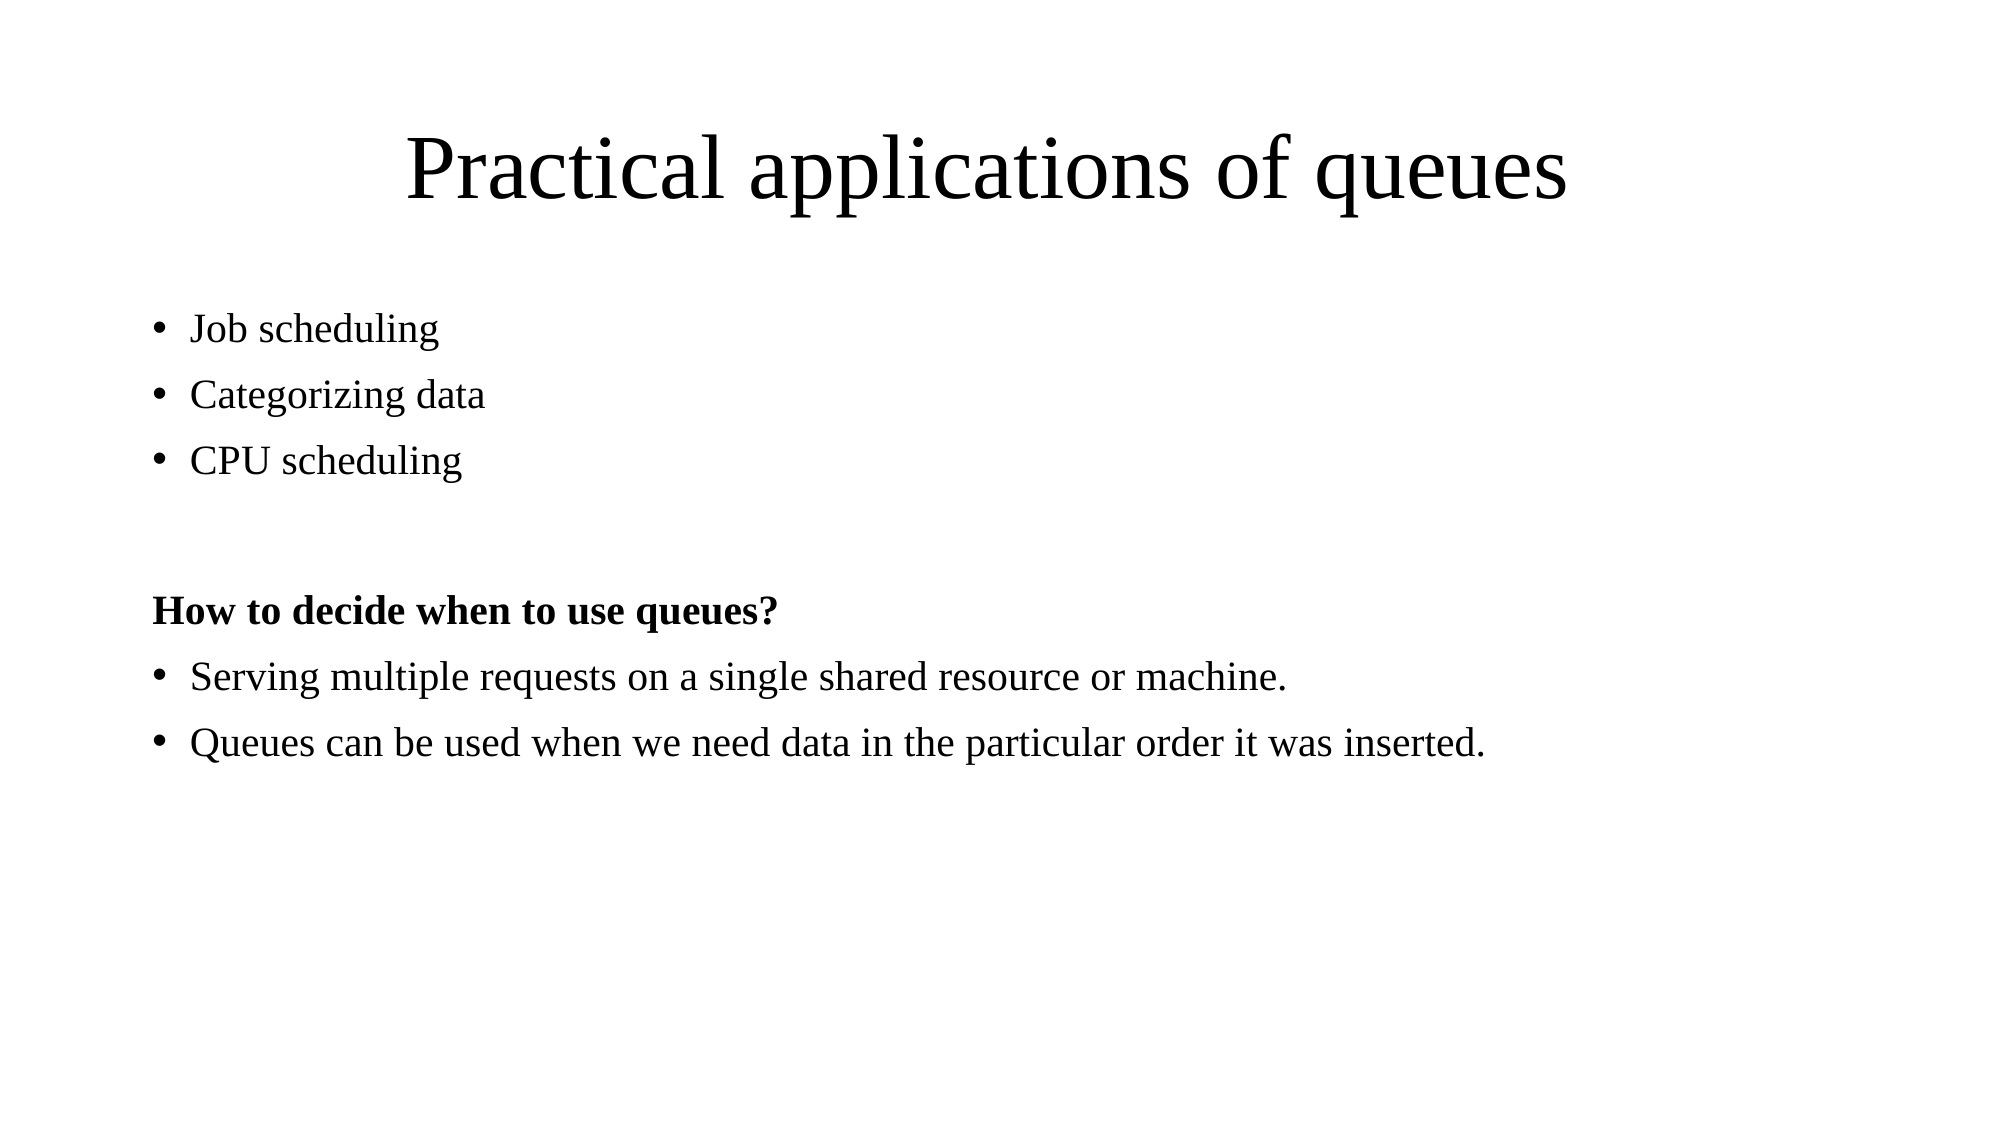

# Practical applications of queues
Job scheduling
Categorizing data
CPU scheduling

How to decide when to use queues?
Serving multiple requests on a single shared resource or machine.
Queues can be used when we need data in the particular order it was inserted.